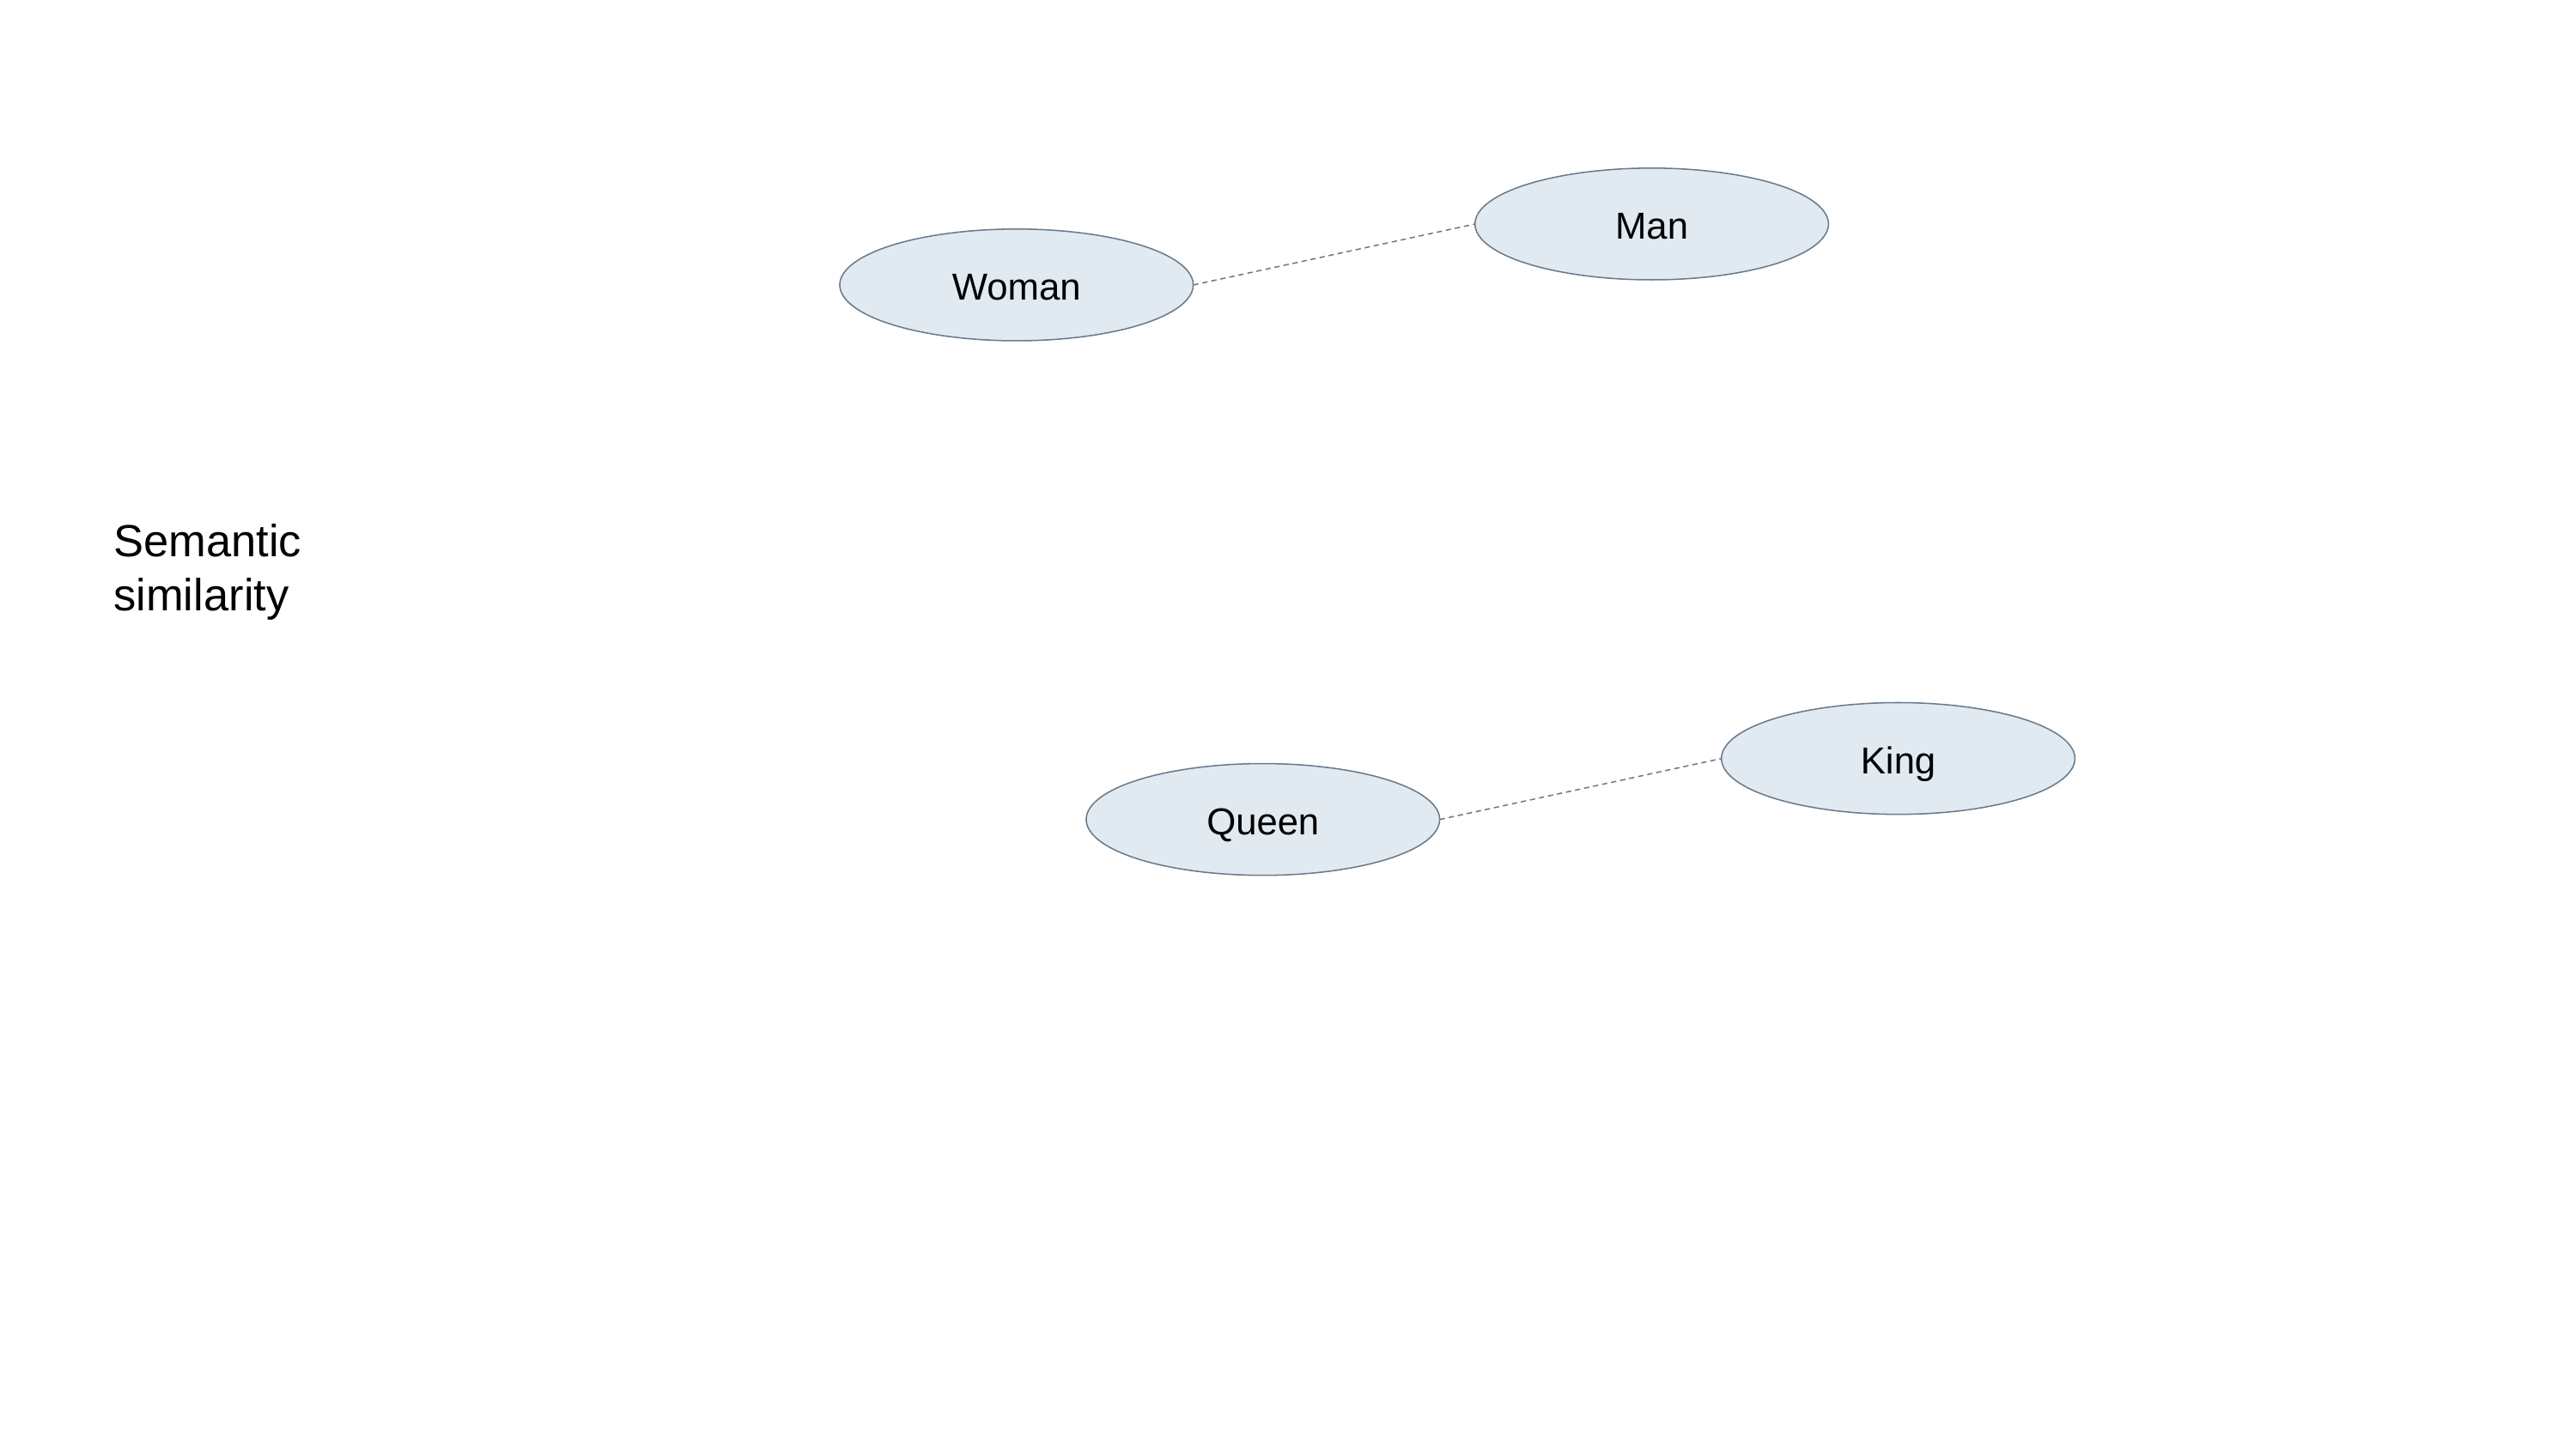

Man
Woman
# Semantic
similarity
King
Queen